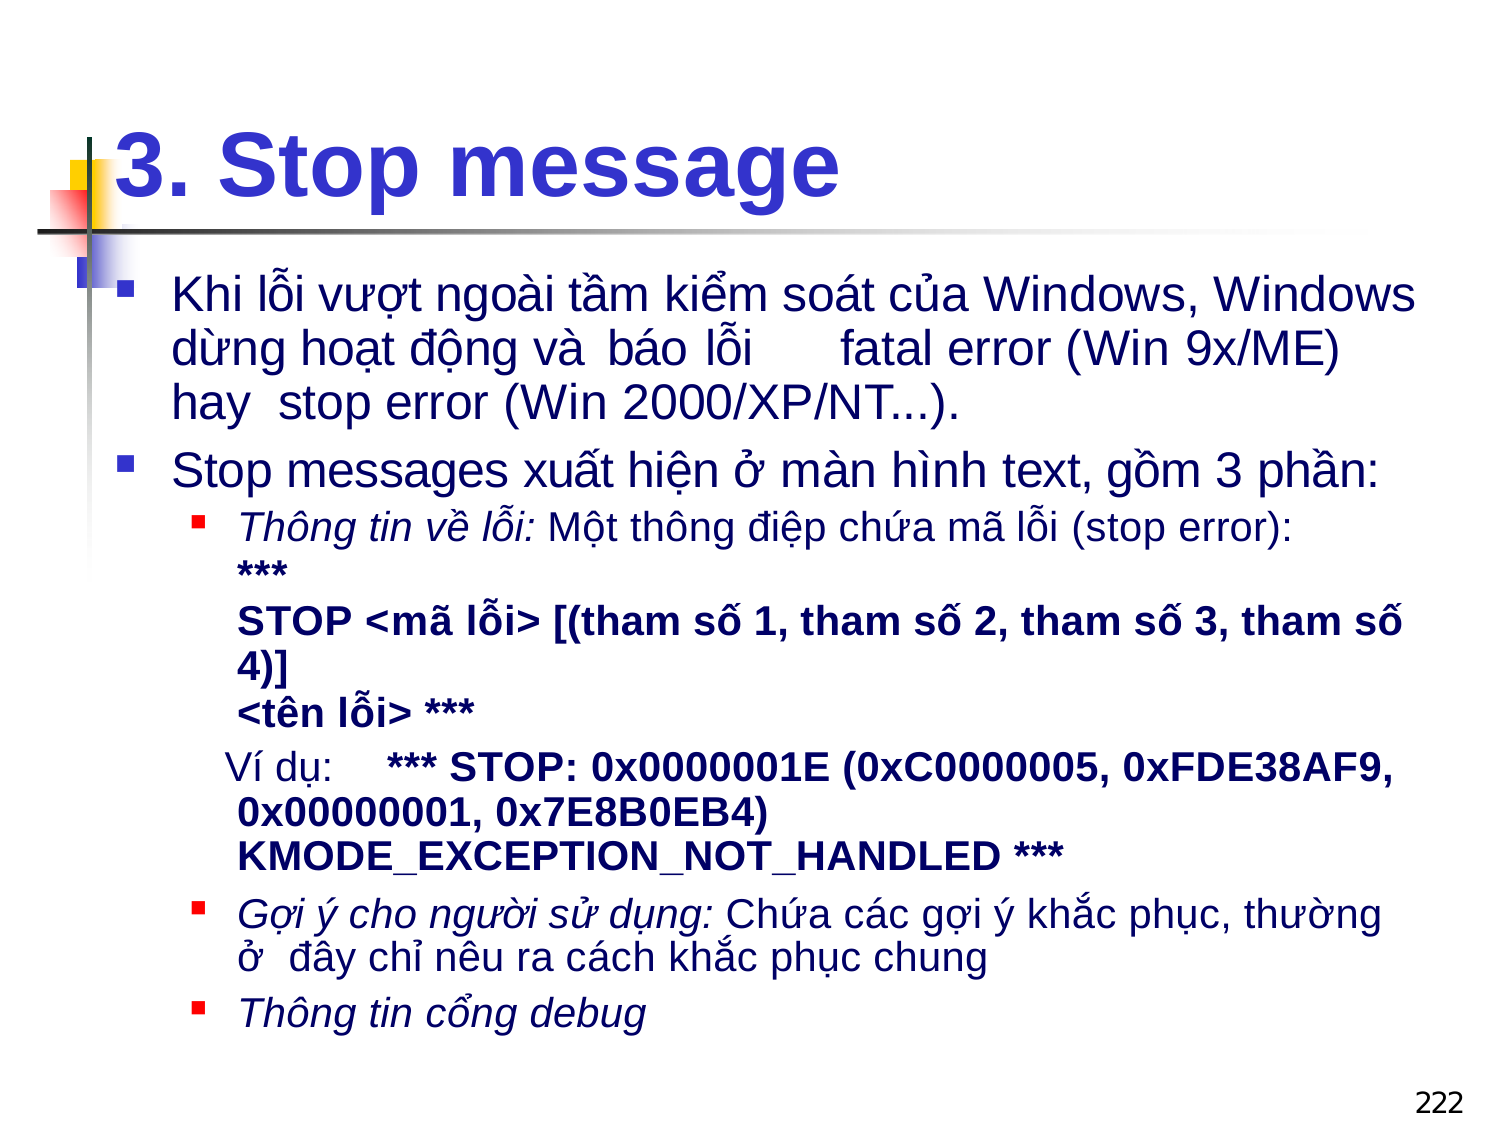

# 3. Stop message
Khi lỗi vượt ngoài tầm kiểm soát của Windows, Windows  dừng hoạt động và báo lỗi	fatal error (Win 9x/ME) hay  stop error (Win 2000/XP/NT...).
Stop messages xuất hiện ở màn hình text, gồm 3 phần:
Thông tin về lỗi: Một thông điệp chứa mã lỗi (stop error):	***
STOP <mã lỗi> [(tham số 1, tham số 2, tham số 3, tham số 4)]
<tên lỗi> ***
Ví dụ:	*** STOP: 0x0000001E (0xC0000005, 0xFDE38AF9,  0x00000001, 0x7E8B0EB4)  KMODE_EXCEPTION_NOT_HANDLED ***
Gợi ý cho người sử dụng: Chứa các gợi ý khắc phục, thường ở  đây chỉ nêu ra cách khắc phục chung
Thông tin cổng debug
222